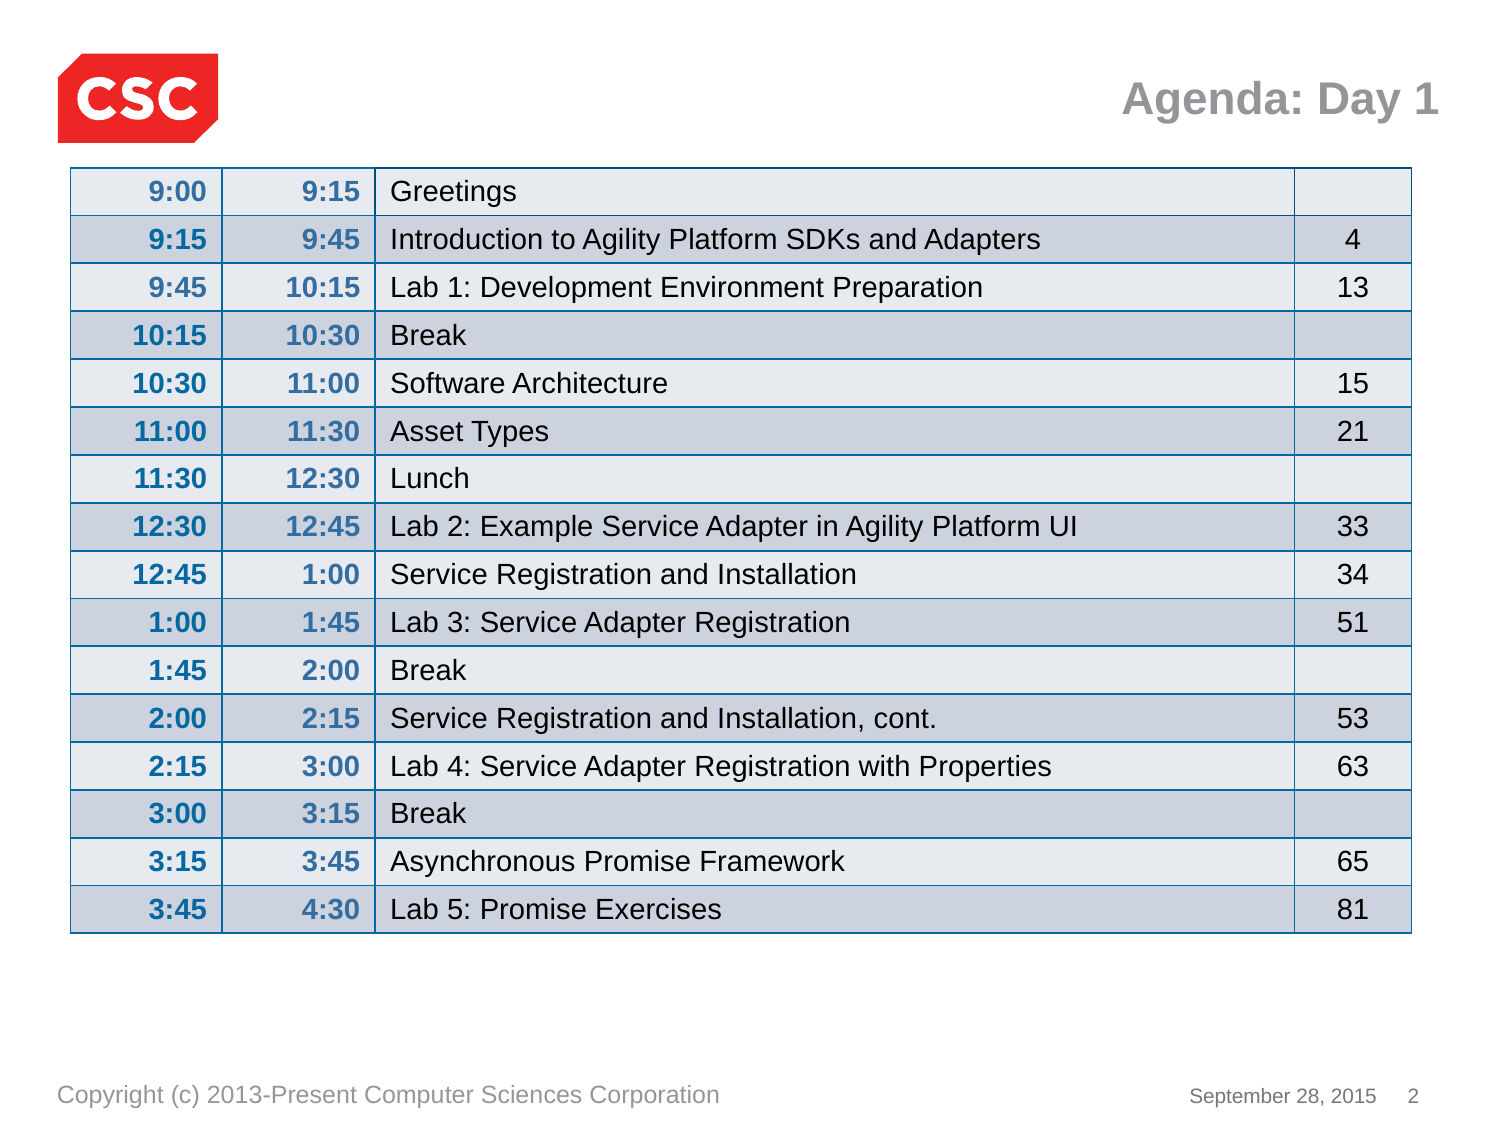

# Agenda: Day 1
| 9:00 | 9:15 | Greetings |  |
| --- | --- | --- | --- |
| 9:15 | 9:45 | Introduction to Agility Platform SDKs and Adapters | 4 |
| 9:45 | 10:15 | Lab 1: Development Environment Preparation | 13 |
| 10:15 | 10:30 | Break |  |
| 10:30 | 11:00 | Software Architecture | 15 |
| 11:00 | 11:30 | Asset Types | 21 |
| 11:30 | 12:30 | Lunch |  |
| 12:30 | 12:45 | Lab 2: Example Service Adapter in Agility Platform UI | 33 |
| 12:45 | 1:00 | Service Registration and Installation | 34 |
| 1:00 | 1:45 | Lab 3: Service Adapter Registration | 51 |
| 1:45 | 2:00 | Break |  |
| 2:00 | 2:15 | Service Registration and Installation, cont. | 53 |
| 2:15 | 3:00 | Lab 4: Service Adapter Registration with Properties | 63 |
| 3:00 | 3:15 | Break |  |
| 3:15 | 3:45 | Asynchronous Promise Framework | 65 |
| 3:45 | 4:30 | Lab 5: Promise Exercises | 81 |